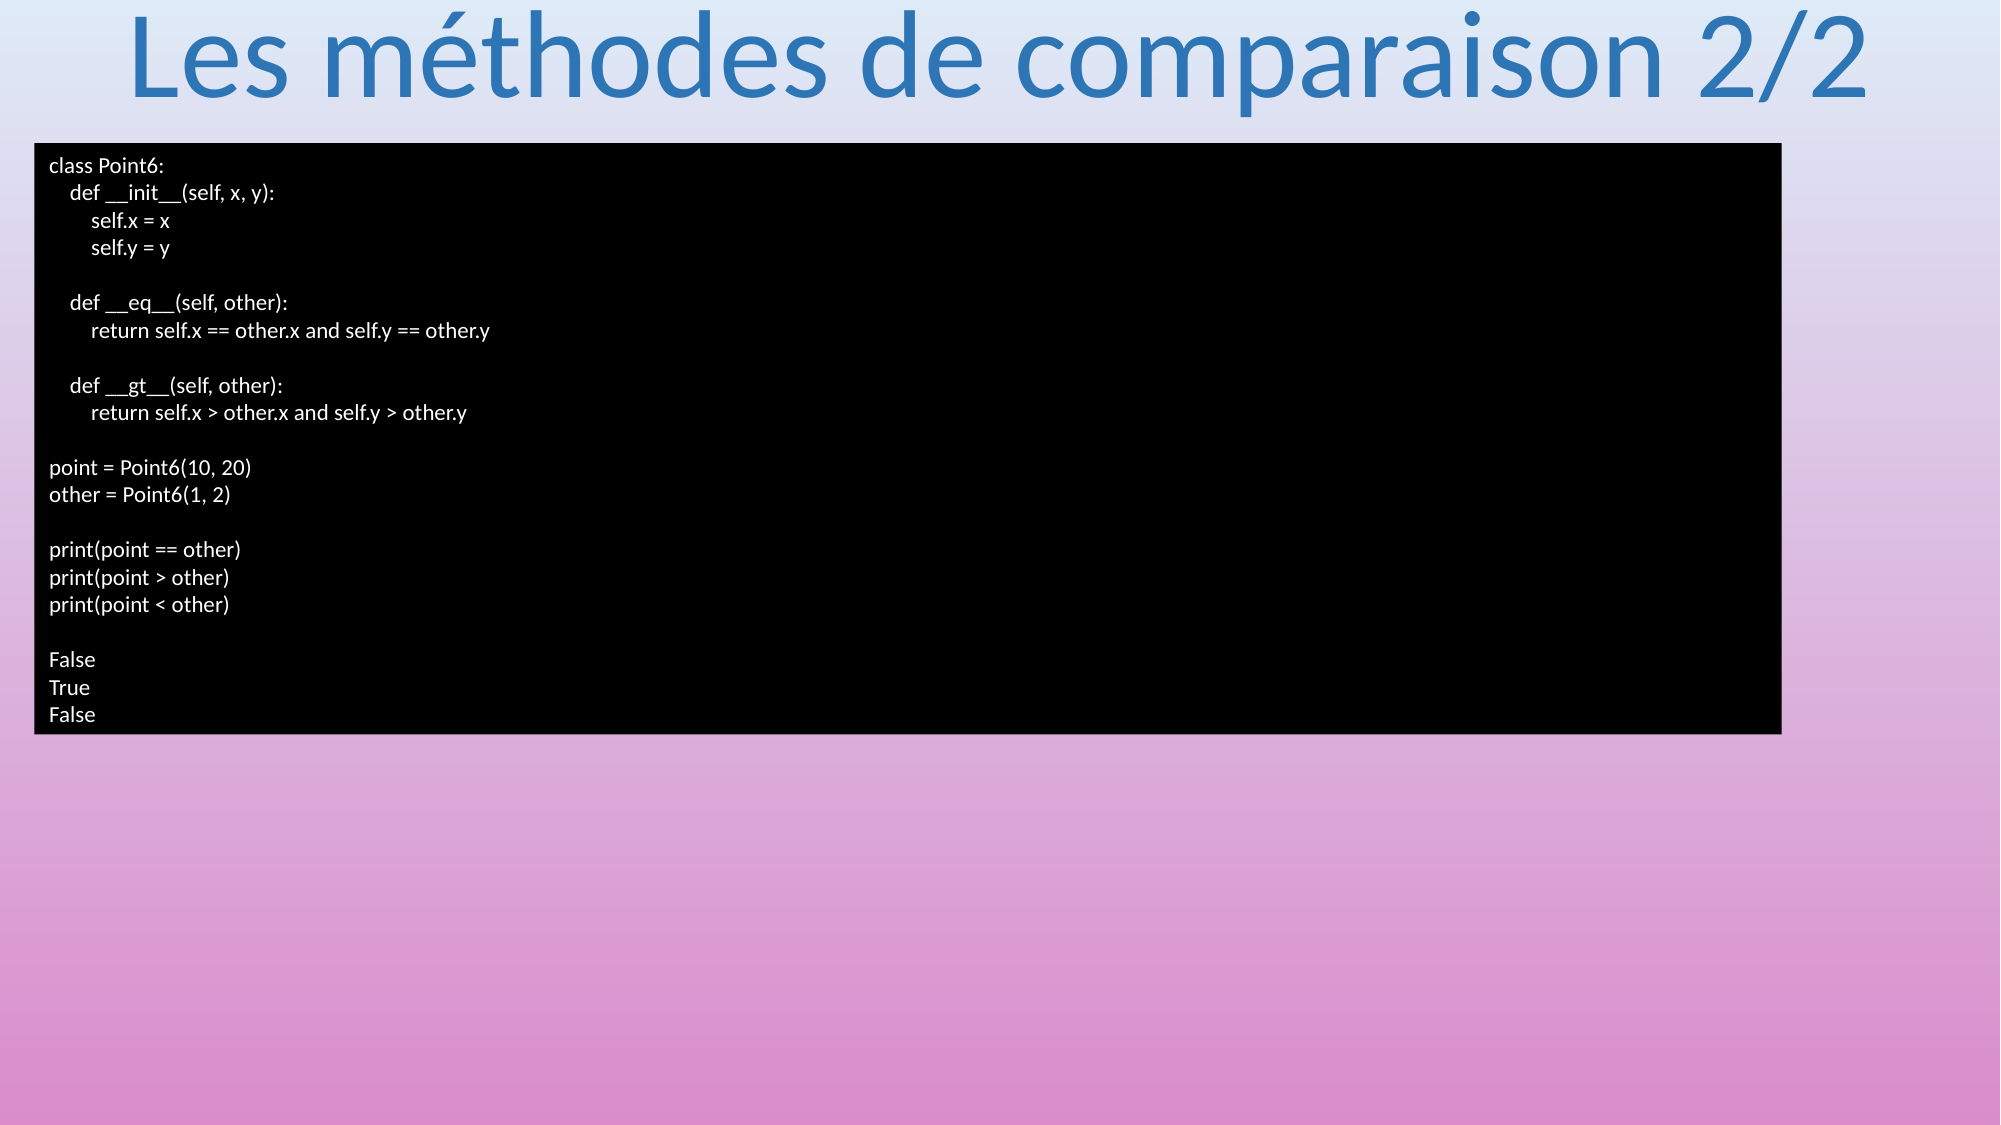

# Les méthodes de comparaison 2/2
class Point6:
    def __init__(self, x, y):
        self.x = x
        self.y = y

    def __eq__(self, other):
        return self.x == other.x and self.y == other.y

    def __gt__(self, other):
        return self.x > other.x and self.y > other.y

point = Point6(10, 20)
other = Point6(1, 2)

print(point == other)
print(point > other)
print(point < other)

False
True
False

420